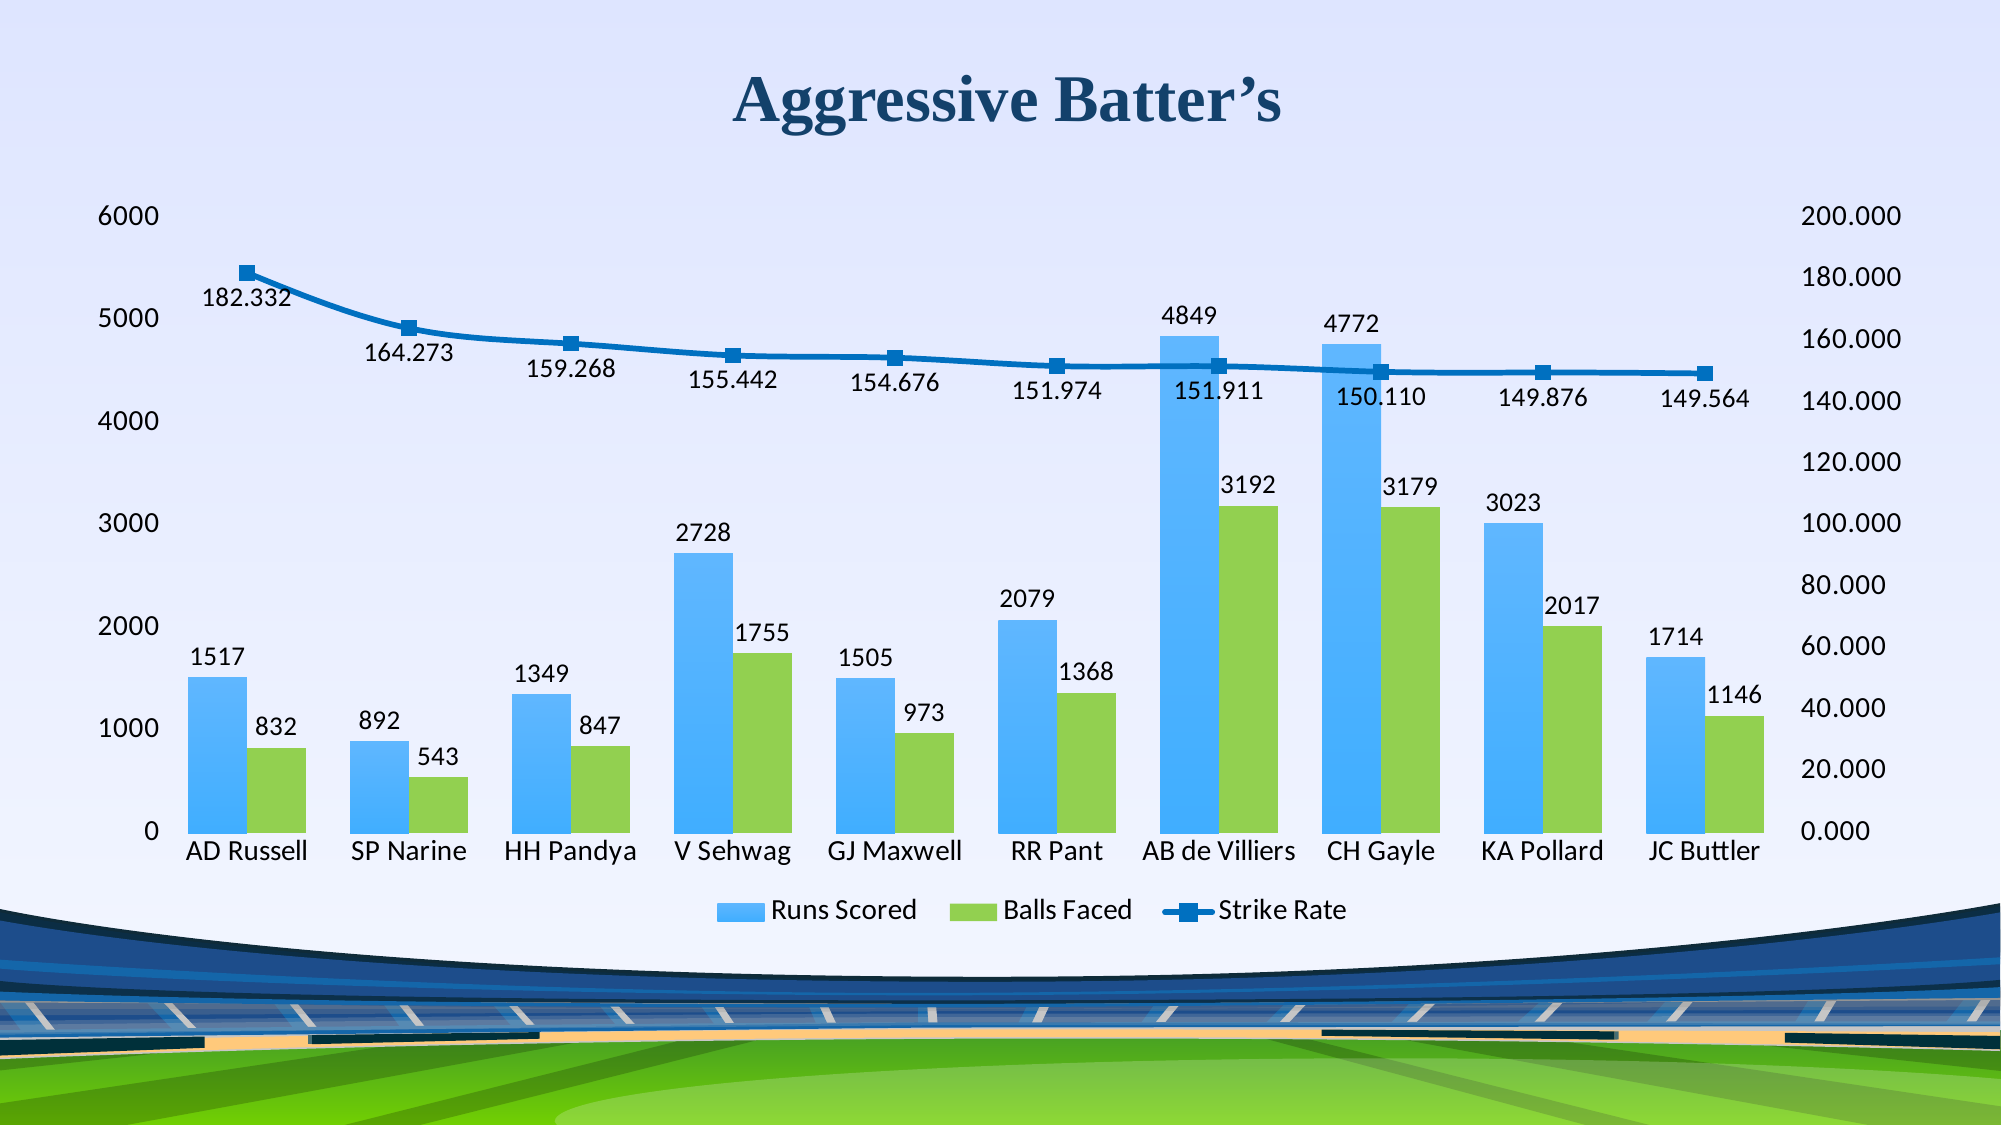

Aggressive Batter’s

### Chart

| Category | Runs Scored | Balls Faced | Strike Rate |
|---|---|---|---|
| AD Russell | 1517.0 | 832.0 | 182.33173076923077 |
| SP Narine | 892.0 | 543.0 | 164.27255985267035 |
| HH Pandya | 1349.0 | 847.0 | 159.2680047225502 |
| V Sehwag | 2728.0 | 1755.0 | 155.44159544159544 |
| GJ Maxwell | 1505.0 | 973.0 | 154.67625899280574 |
| RR Pant | 2079.0 | 1368.0 | 151.9736842105263 |
| AB de Villiers | 4849.0 | 3192.0 | 151.9110275689223 |
| CH Gayle | 4772.0 | 3179.0 | 150.1100975149418 |
| KA Pollard | 3023.0 | 2017.0 | 149.87605354486863 |
| JC Buttler | 1714.0 | 1146.0 | 149.56369982547994 |